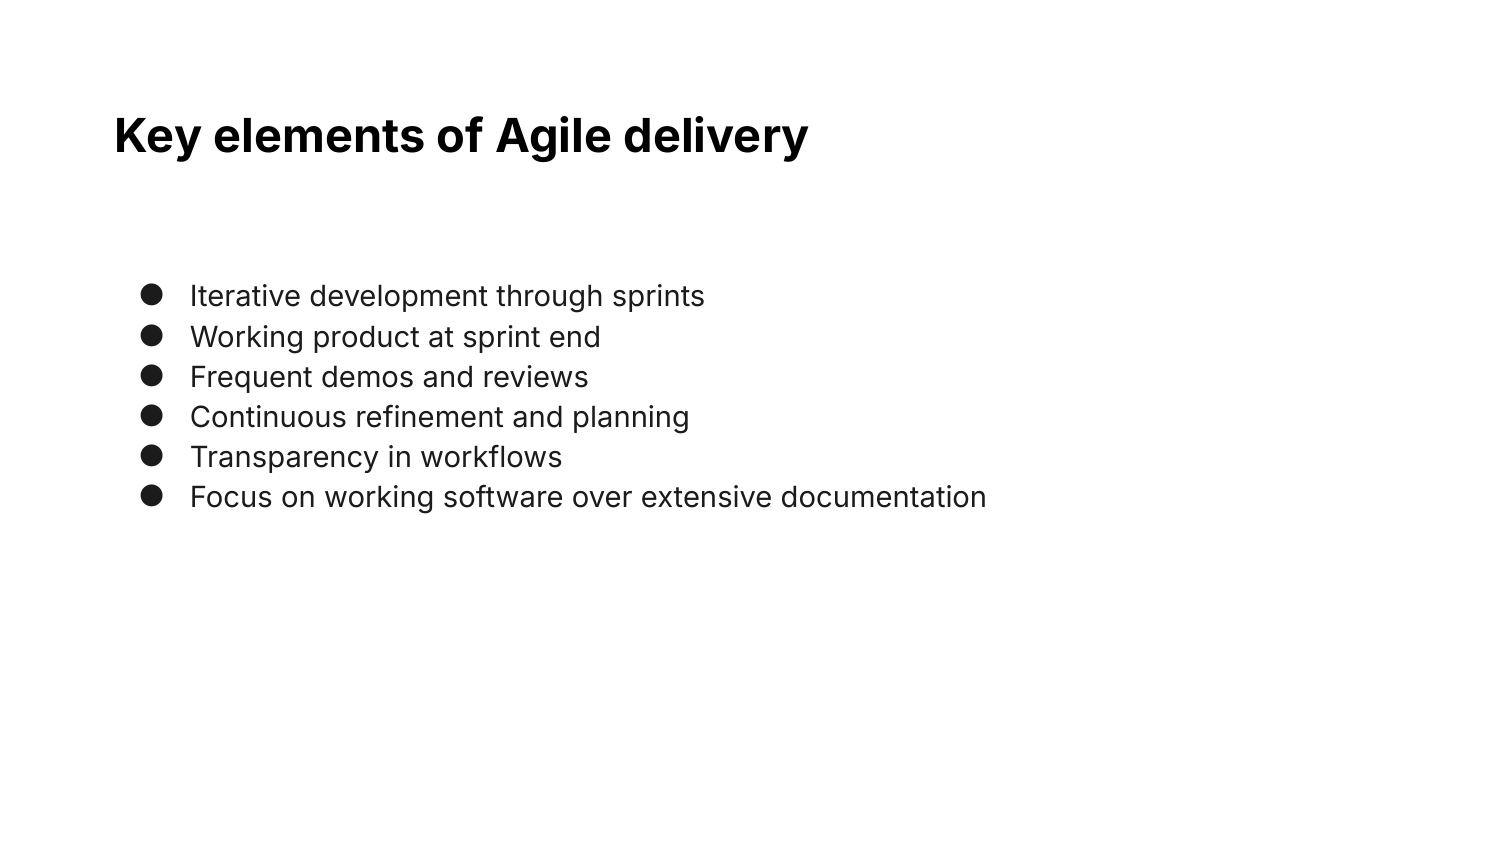

Key elements of Agile delivery
Iterative development through sprints
Working product at sprint end
Frequent demos and reviews
Continuous refinement and planning
Transparency in workflows
Focus on working software over extensive documentation